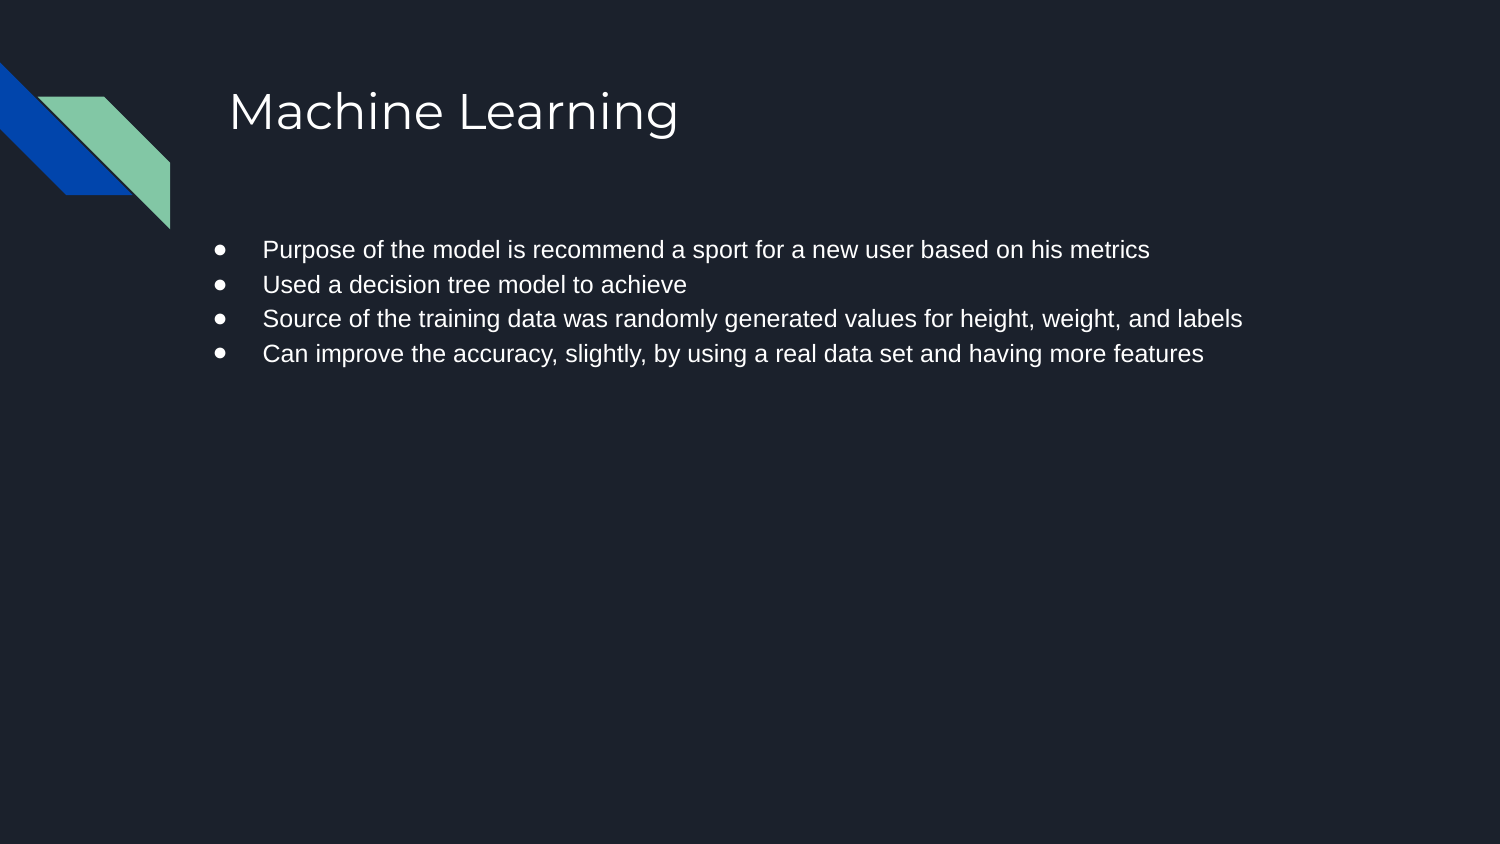

# Machine Learning
Purpose of the model is recommend a sport for a new user based on his metrics
Used a decision tree model to achieve
Source of the training data was randomly generated values for height, weight, and labels
Can improve the accuracy, slightly, by using a real data set and having more features